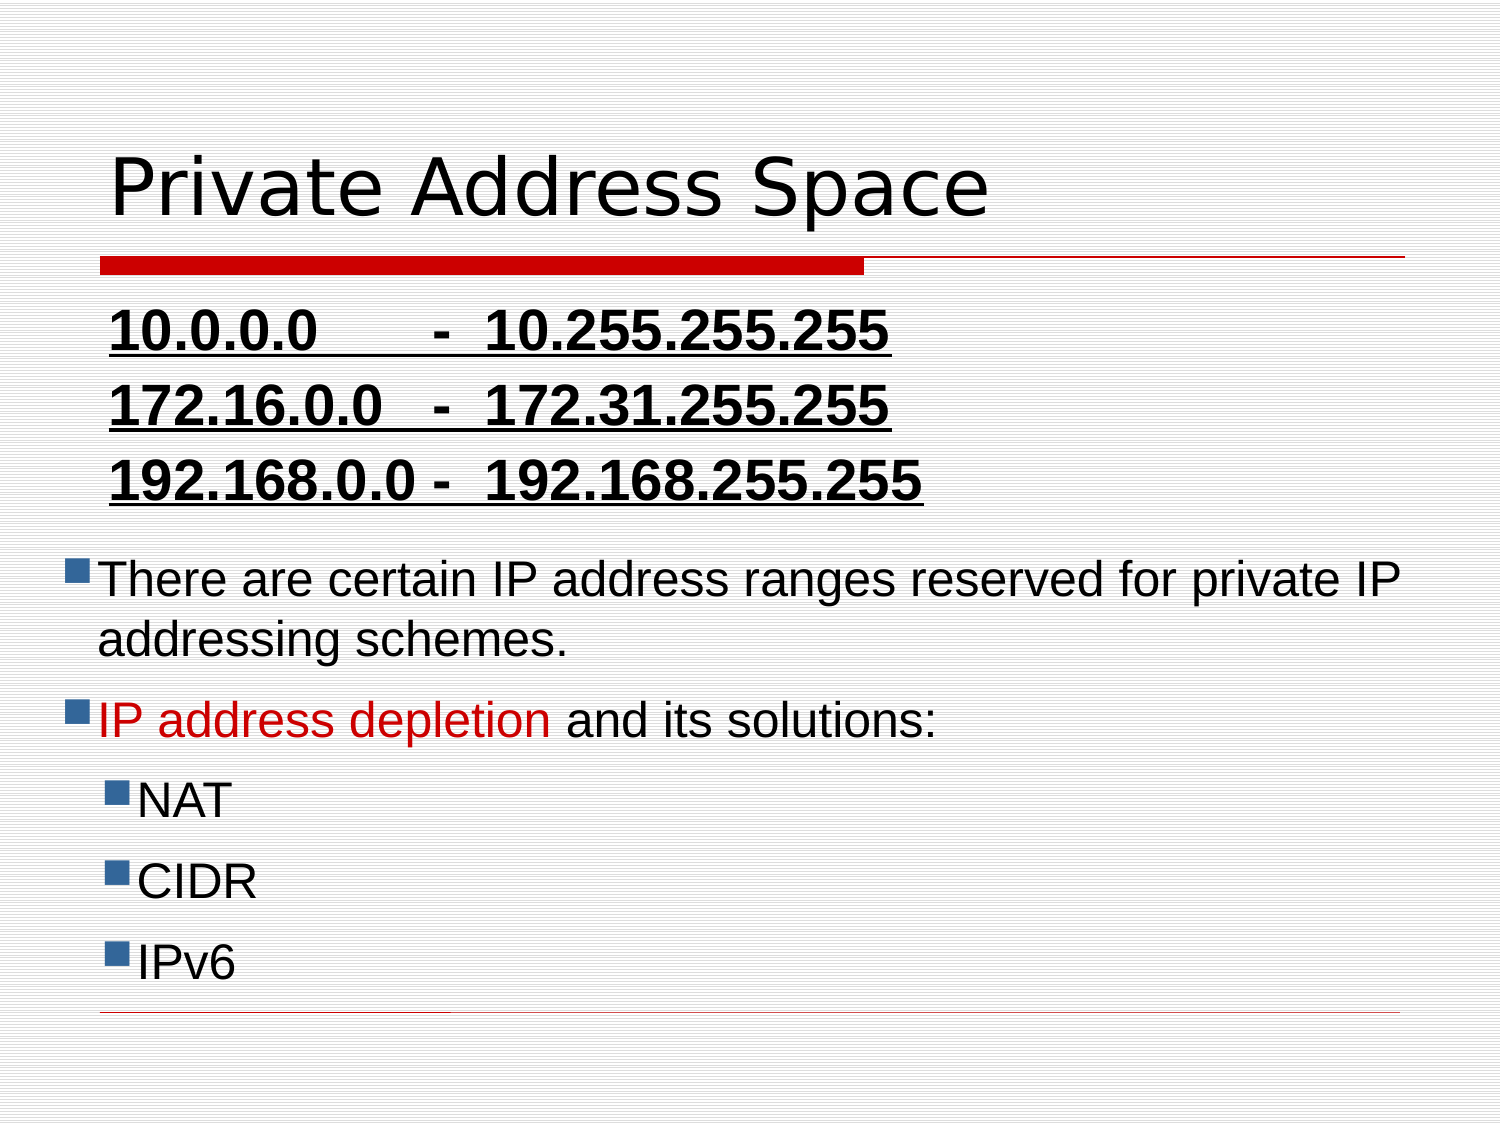

Private Address Space
10.0.0.0       -  10.255.255.255
172.16.0.0   -  172.31.255.255
192.168.0.0 -  192.168.255.255
There are certain IP address ranges reserved for private IP addressing schemes.
IP address depletion and its solutions:
NAT
CIDR
IPv6